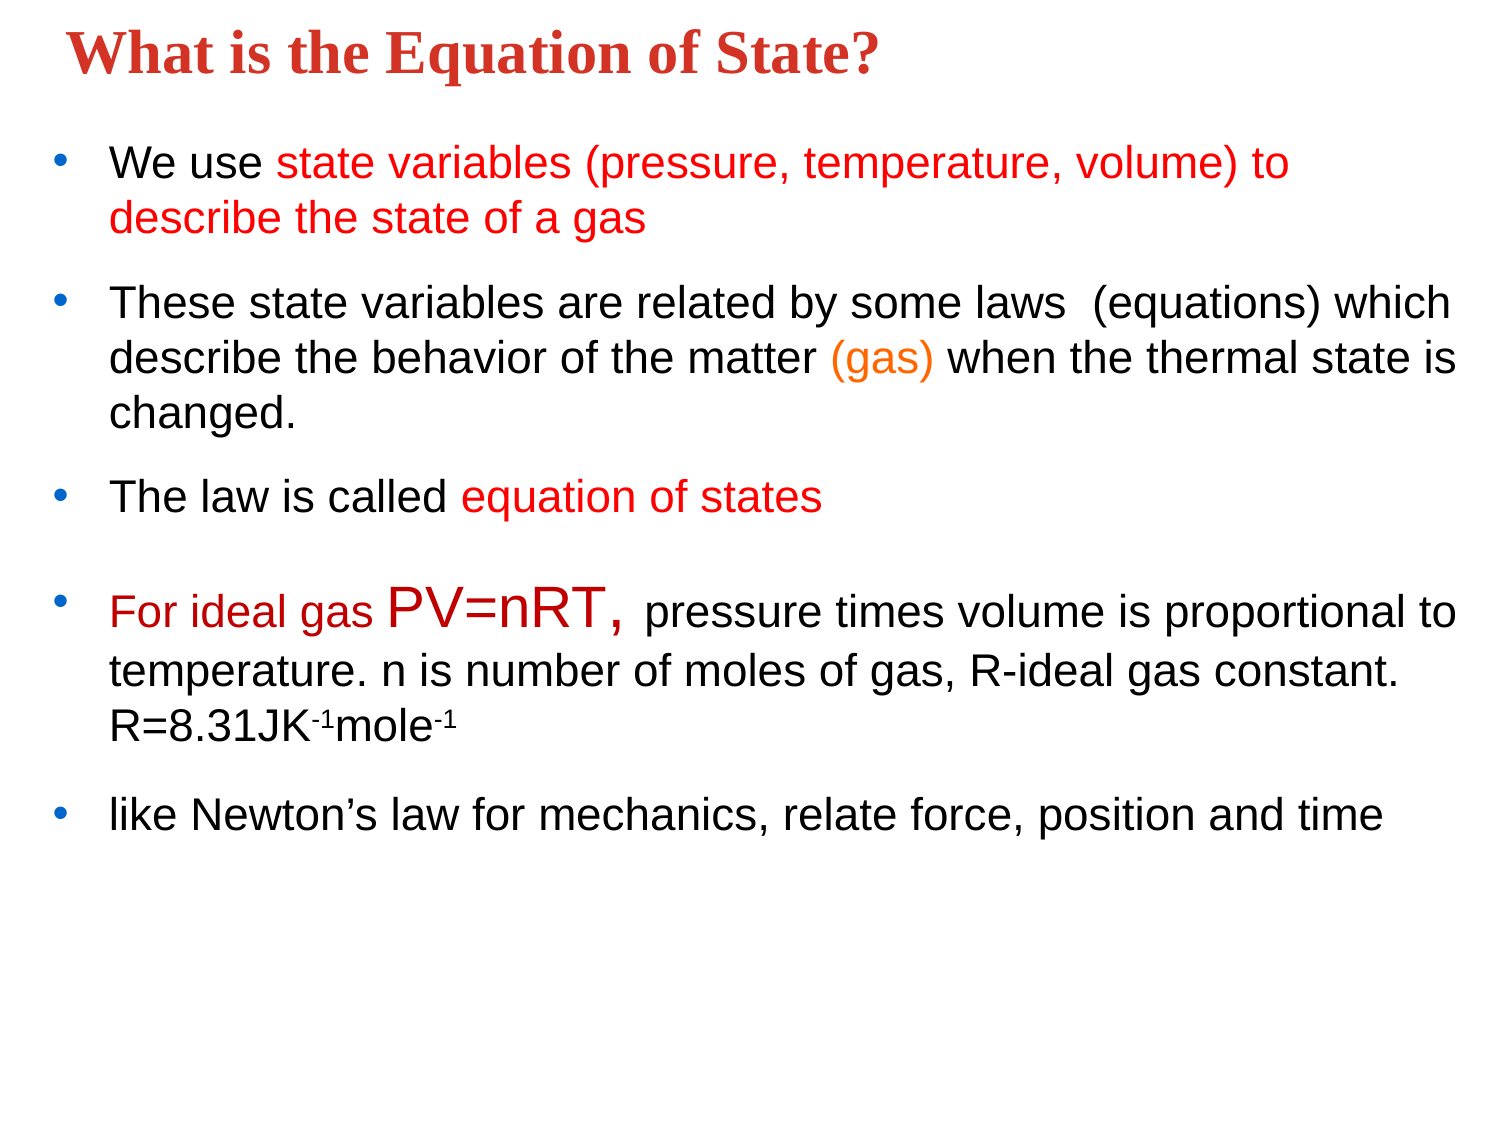

# What is the Equation of State?
We use state variables (pressure, temperature, volume) to describe the state of a gas
These state variables are related by some laws  (equations) which describe the behavior of the matter (gas) when the thermal state is changed.
The law is called equation of states
For ideal gas PV=nRT, pressure times volume is proportional to temperature. n is number of moles of gas, R-ideal gas constant. R=8.31JK-1mole-1
like Newton’s law for mechanics, relate force, position and time